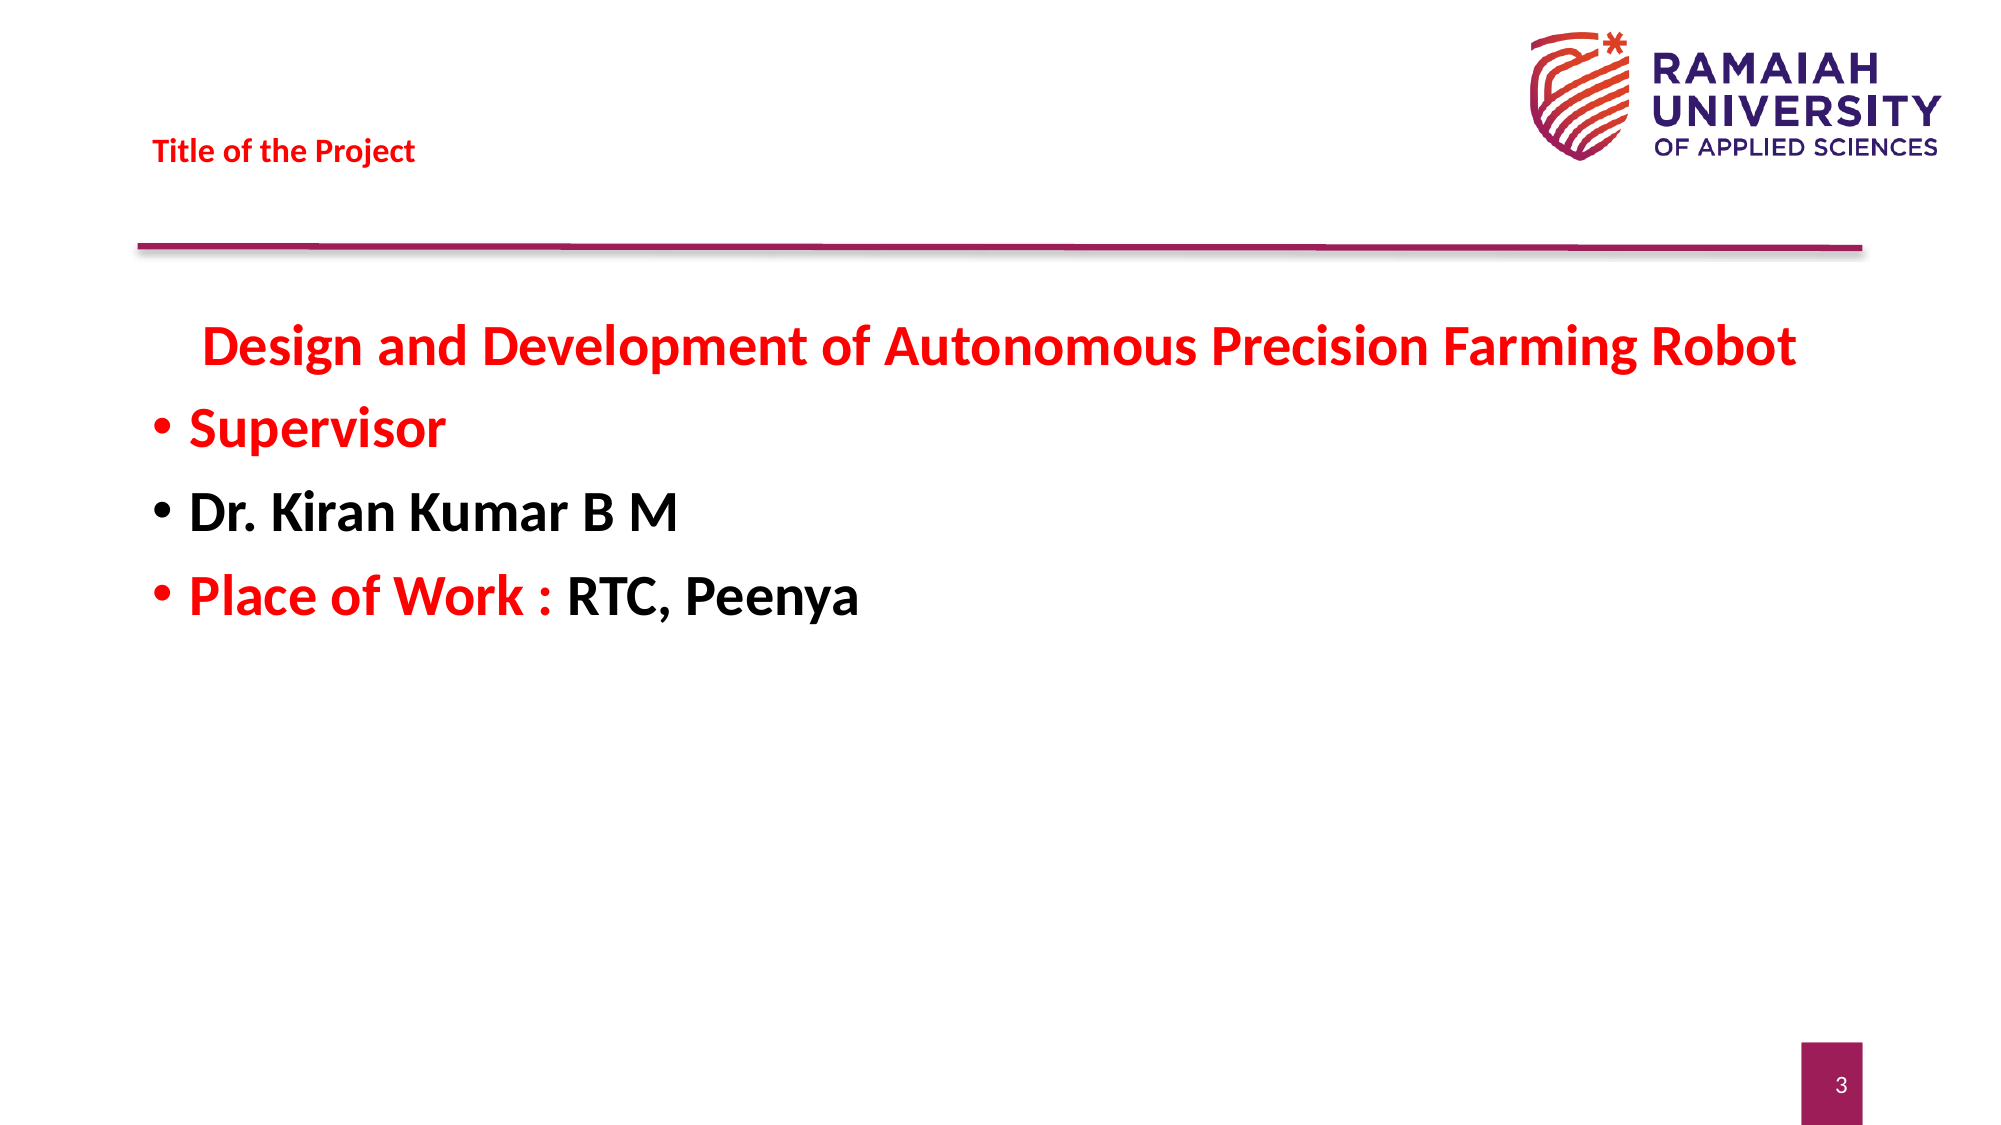

# Title of the Project
Design and Development of Autonomous Precision Farming Robot
Supervisor
Dr. Kiran Kumar B M
Place of Work : RTC, Peenya